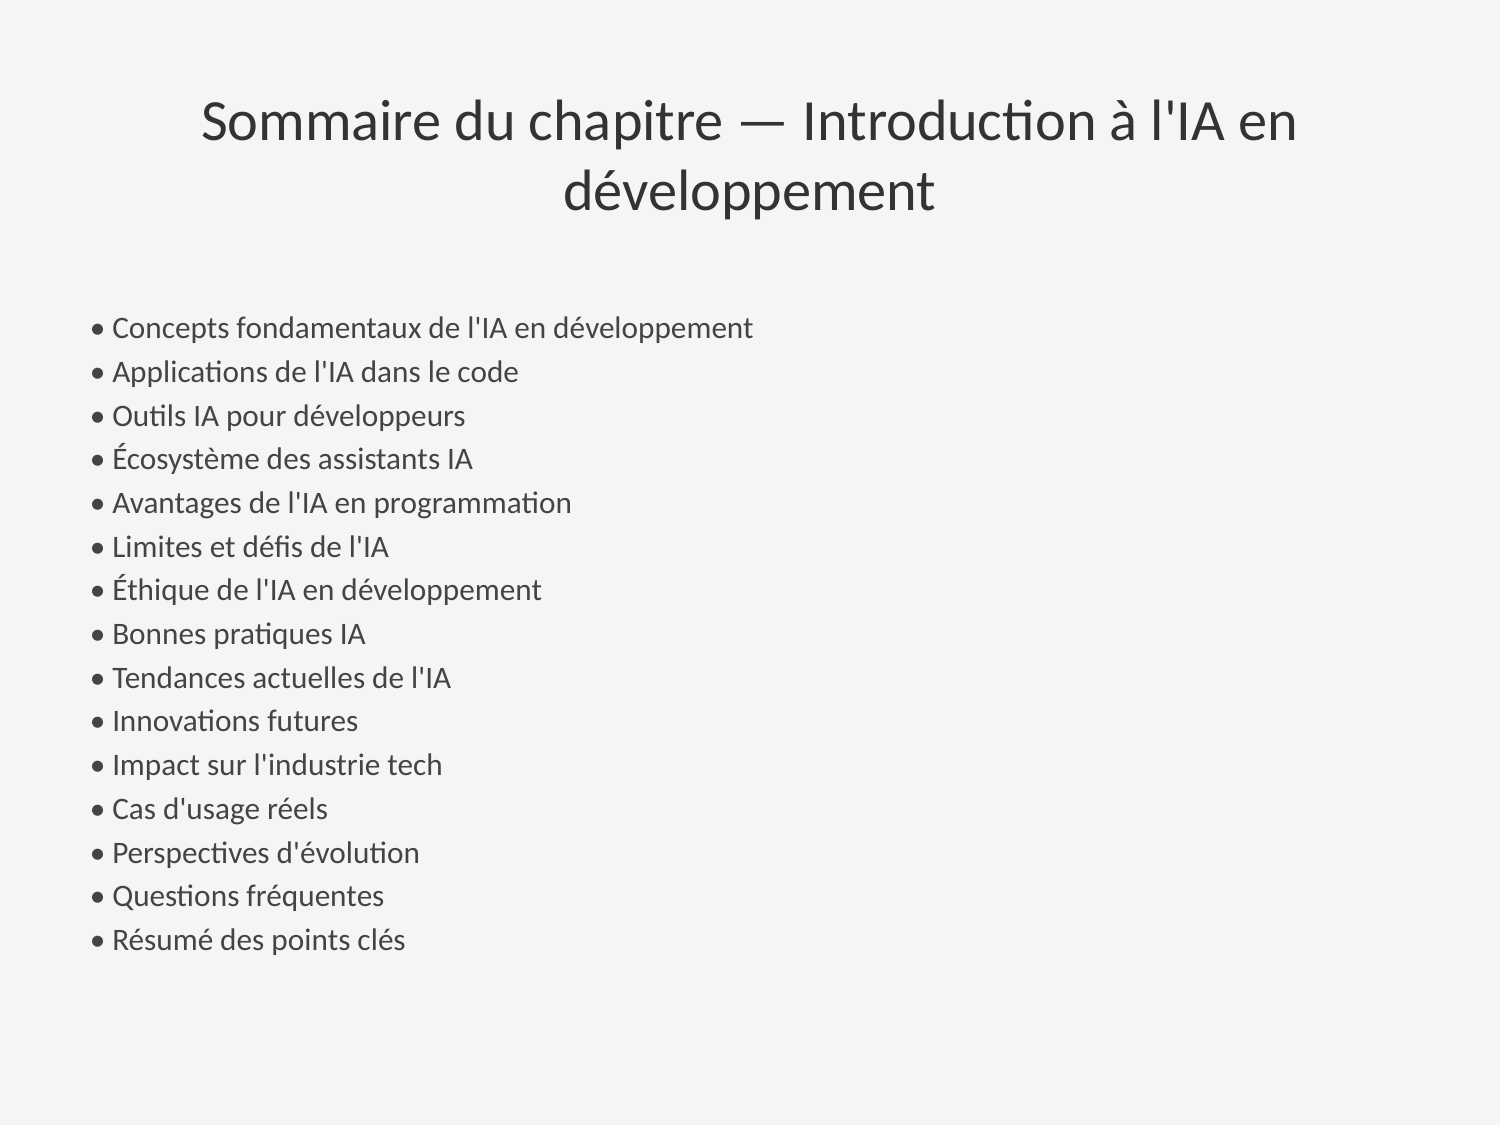

Sommaire du chapitre — Introduction à l'IA en développement
• Concepts fondamentaux de l'IA en développement
• Applications de l'IA dans le code
• Outils IA pour développeurs
• Écosystème des assistants IA
• Avantages de l'IA en programmation
• Limites et défis de l'IA
• Éthique de l'IA en développement
• Bonnes pratiques IA
• Tendances actuelles de l'IA
• Innovations futures
• Impact sur l'industrie tech
• Cas d'usage réels
• Perspectives d'évolution
• Questions fréquentes
• Résumé des points clés